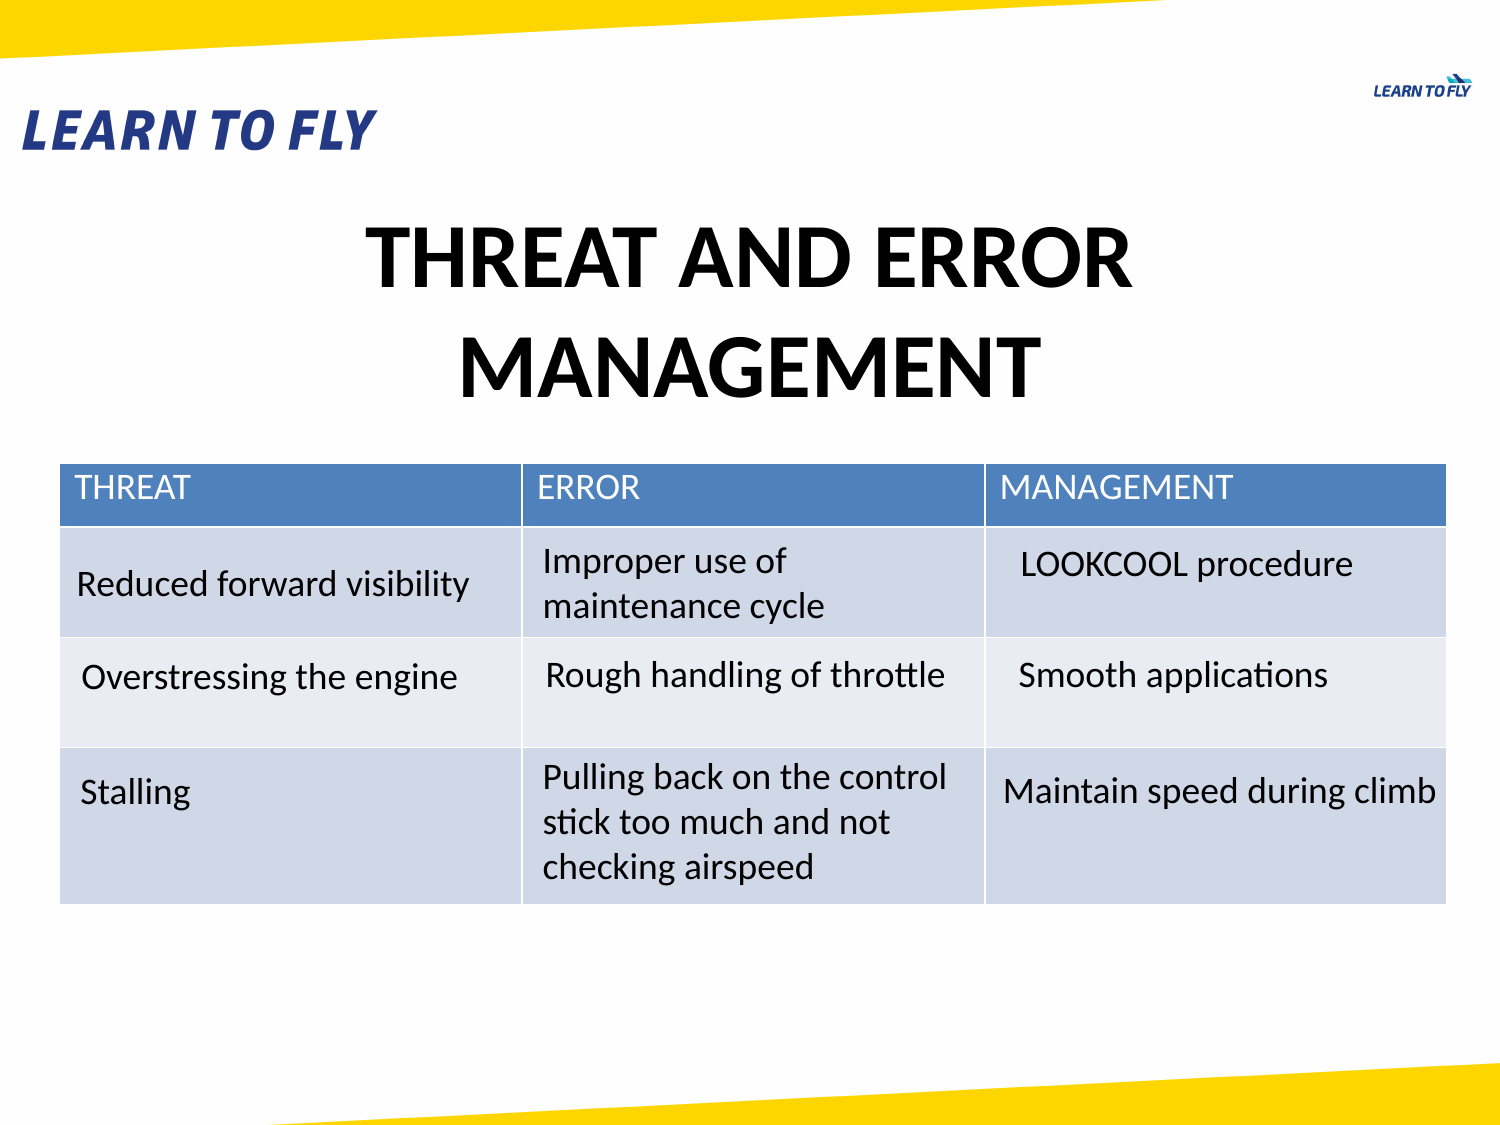

THREAT AND ERROR MANAGEMENT
| THREAT | ERROR | MANAGEMENT |
| --- | --- | --- |
|  |  |  |
|  |  |  |
|  |  |  |
Improper use of maintenance cycle
LOOKCOOL procedure
Reduced forward visibility
Smooth applications
Rough handling of throttle
Overstressing the engine
Pulling back on the control stick too much and not checking airspeed
Maintain speed during climb
Stalling